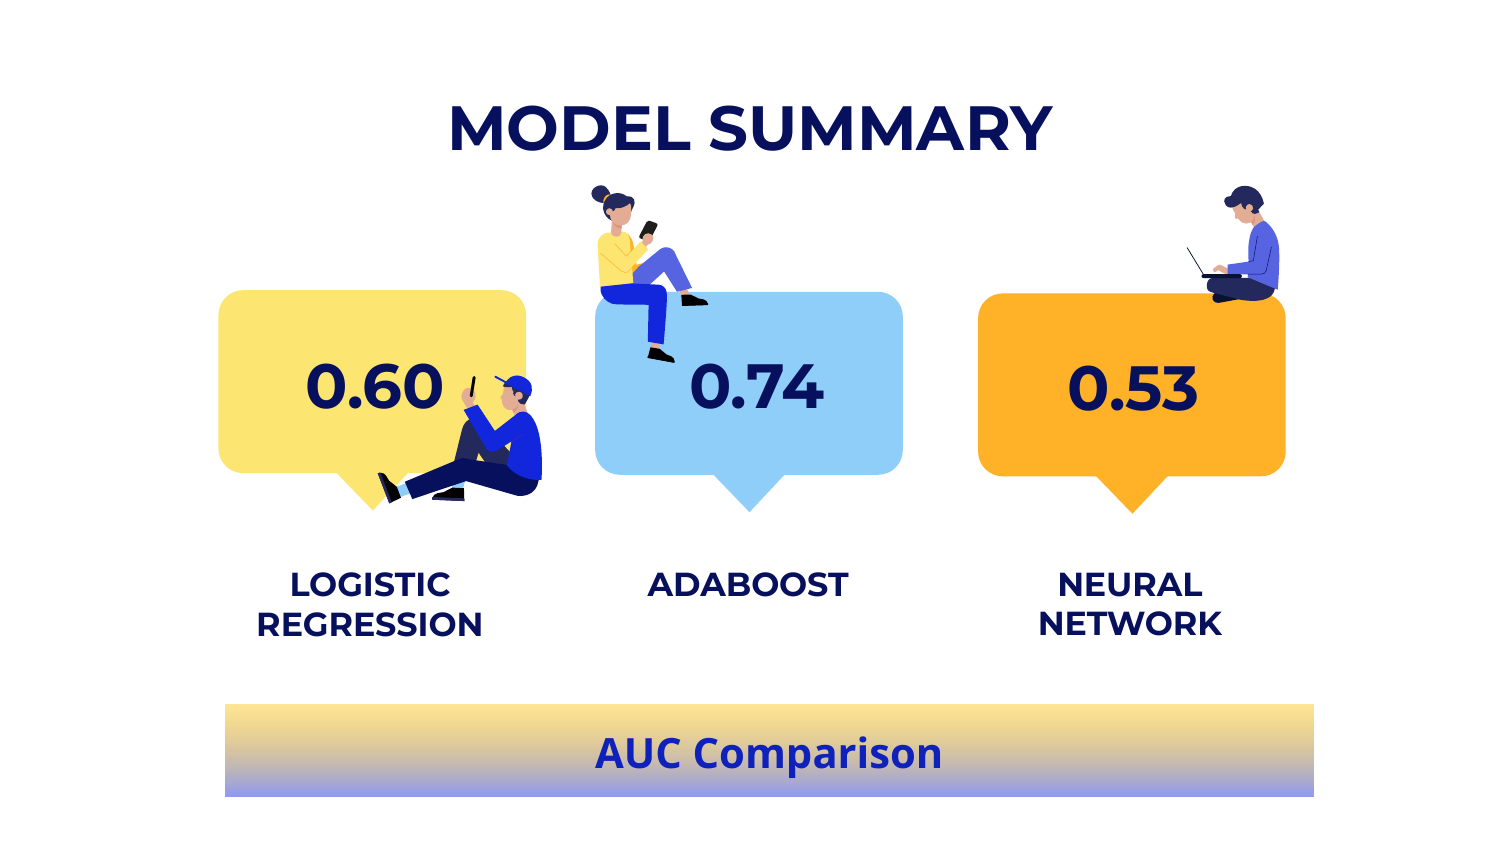

# MODEL SUMMARY

0.74

0.60
0.53

NEURAL NETWORK
LOGISTIC REGRESSION
ADABOOST
AUC Comparison